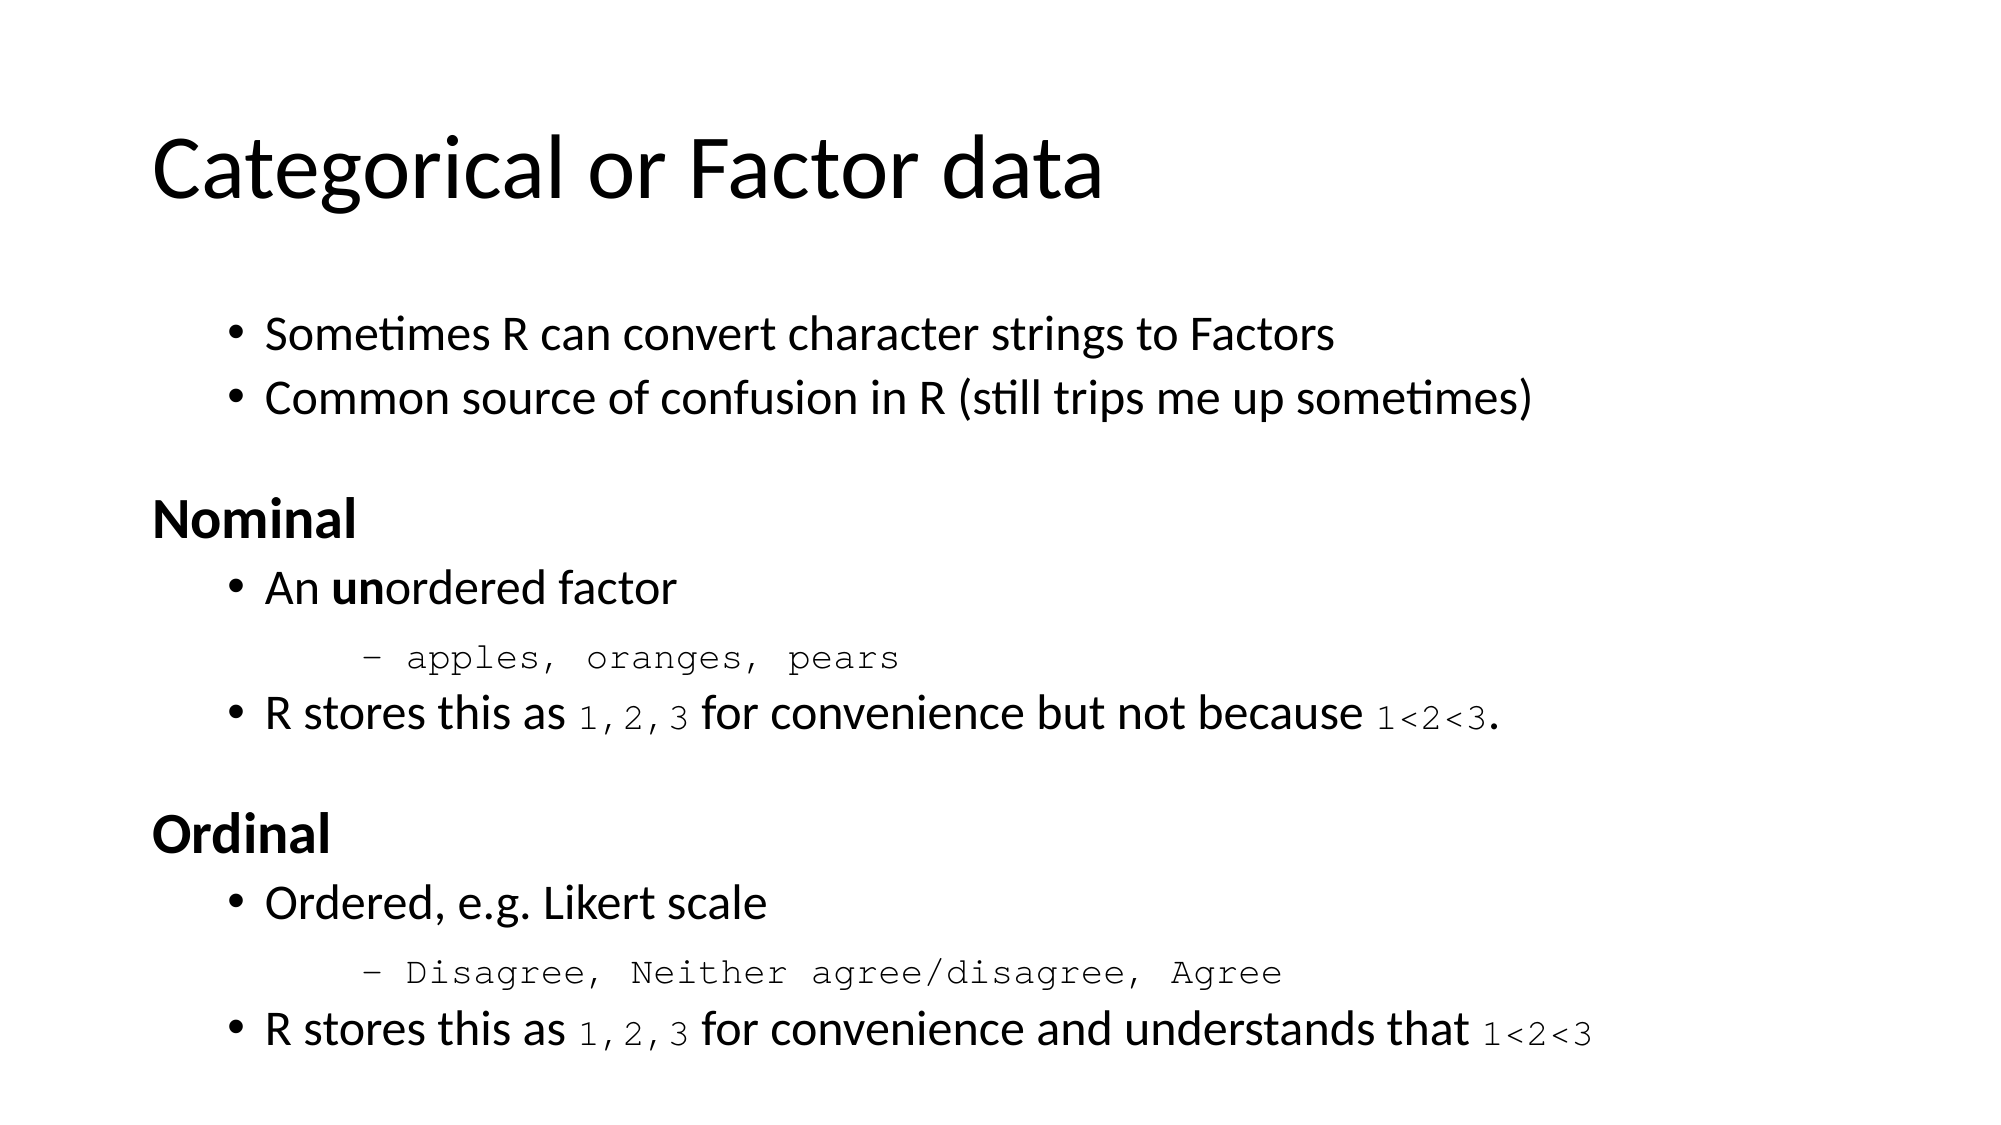

# Categorical or Factor data
Sometimes R can convert character strings to Factors
Common source of confusion in R (still trips me up sometimes)
Nominal
An unordered factor
- apples, oranges, pears
R stores this as 1,2,3 for convenience but not because 1<2<3.
Ordinal
Ordered, e.g. Likert scale
- Disagree, Neither agree/disagree, Agree
R stores this as 1,2,3 for convenience and understands that 1<2<3